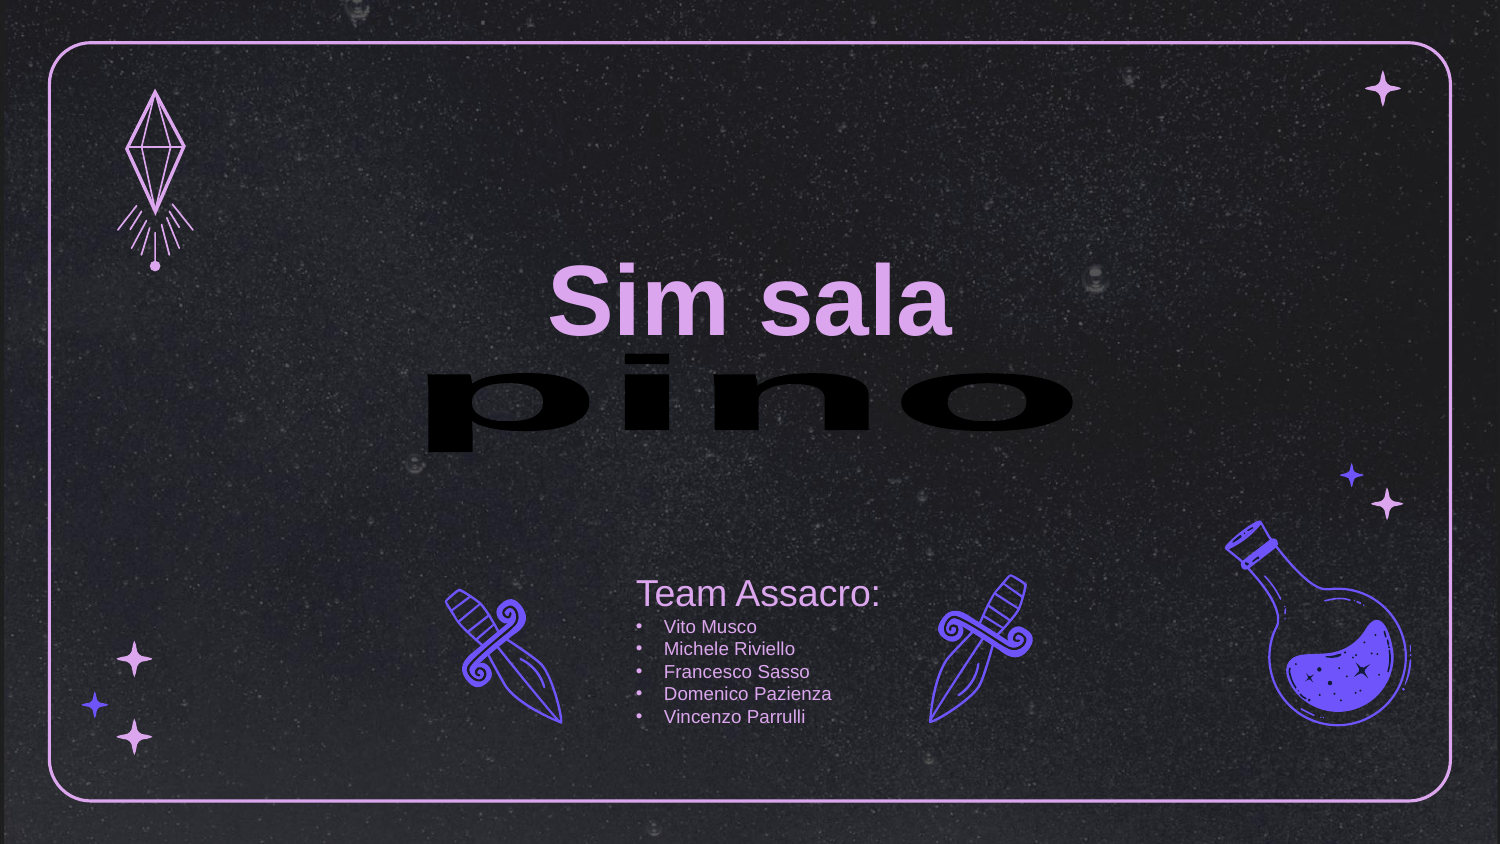

# Sim sala
pino

Team Assacro:
Vito Musco
Michele Riviello
Francesco Sasso
Domenico Pazienza
Vincenzo Parrulli